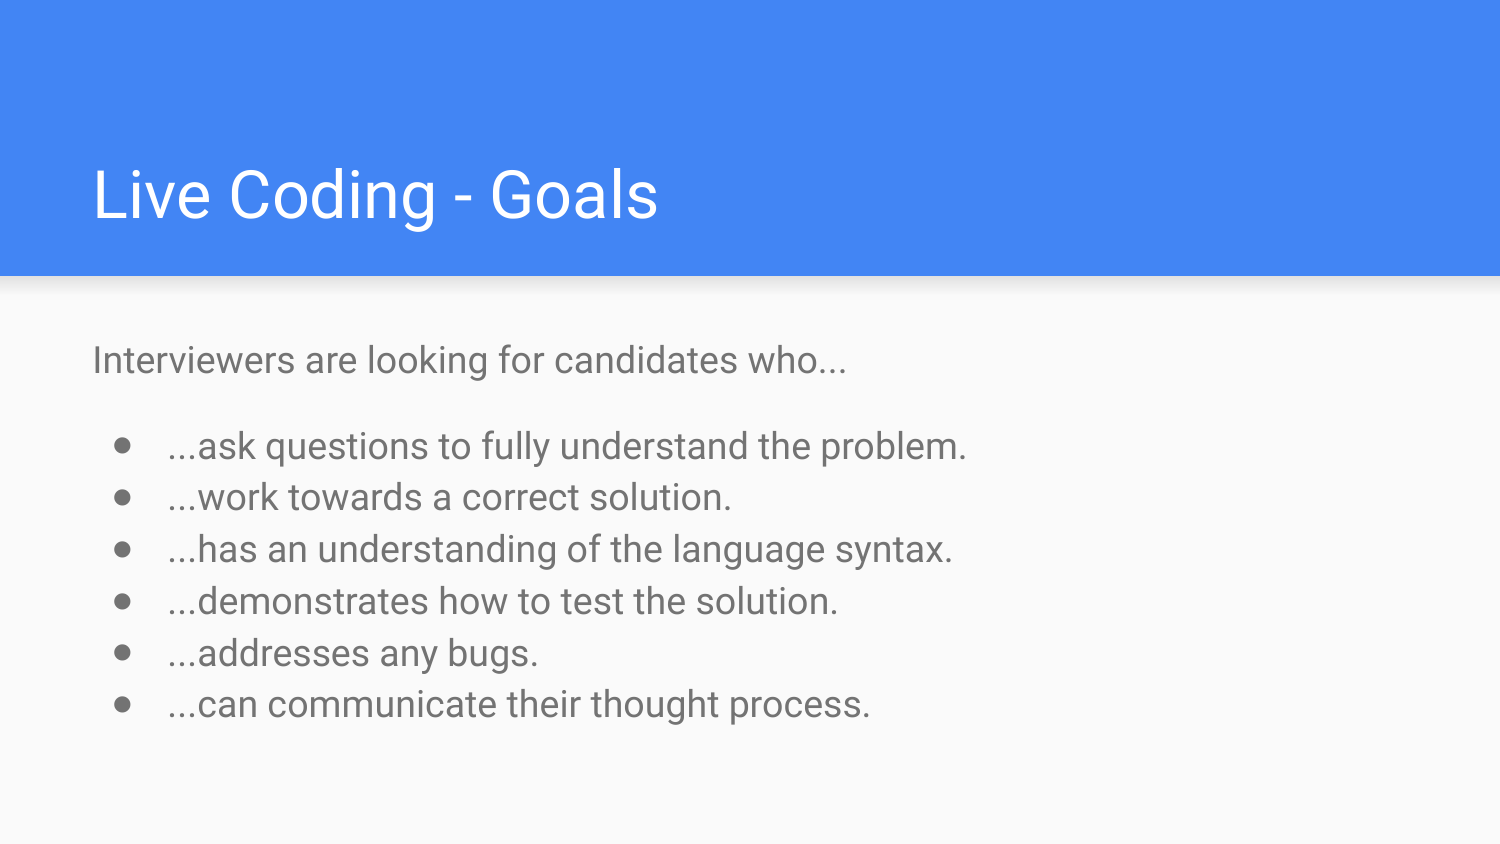

# Live Coding - Goals
Interviewers are looking for candidates who...
...ask questions to fully understand the problem.
...work towards a correct solution.
...has an understanding of the language syntax.
...demonstrates how to test the solution.
...addresses any bugs.
...can communicate their thought process.